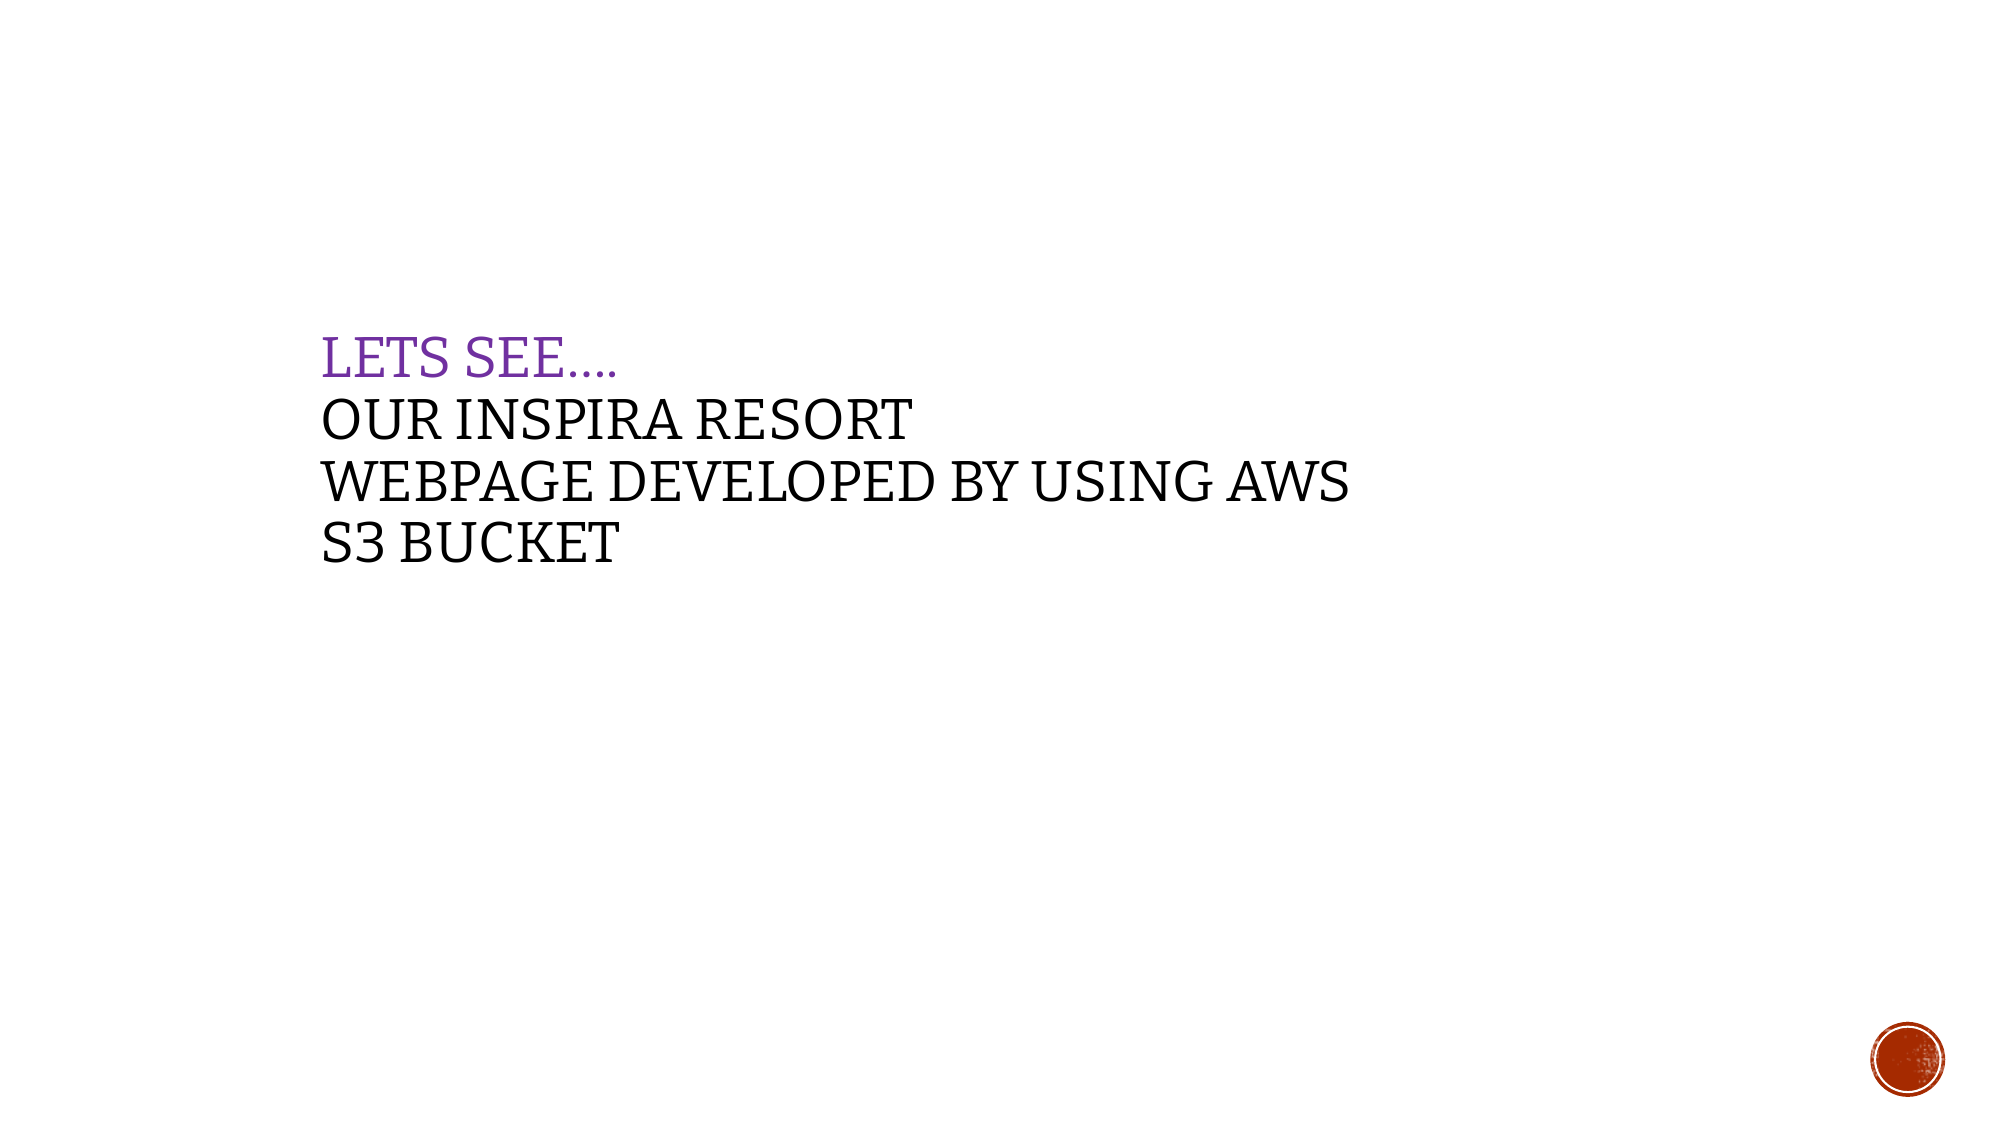

# LETS SEE…. OUR INSPIRA RESORT WEBPAGE DEVELOPED BY USING AWS S3 BUCKET